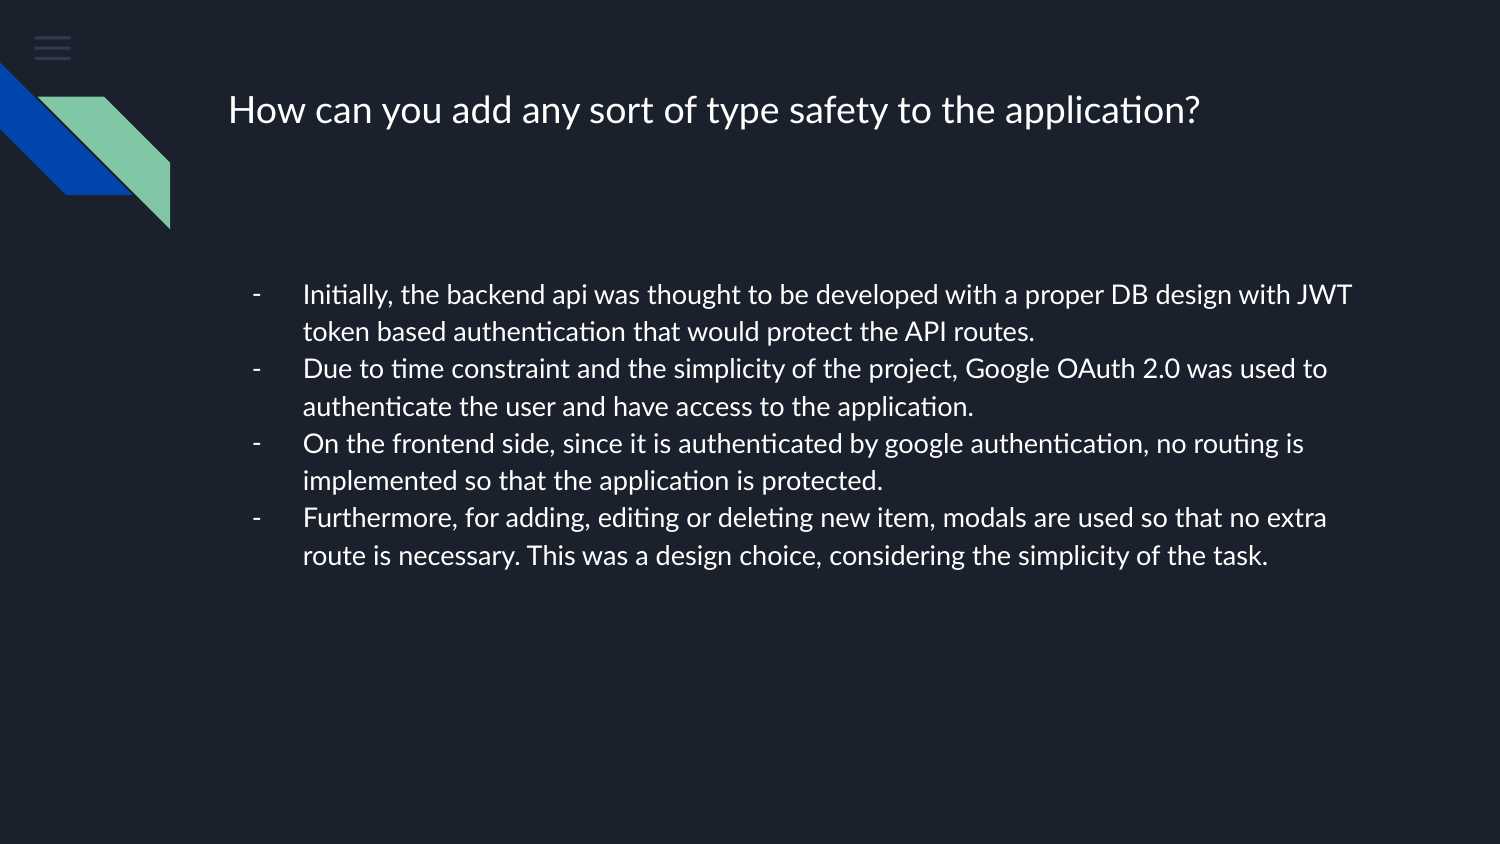

# How can you add any sort of type safety to the application?
Initially, the backend api was thought to be developed with a proper DB design with JWT token based authentication that would protect the API routes.
Due to time constraint and the simplicity of the project, Google OAuth 2.0 was used to authenticate the user and have access to the application.
On the frontend side, since it is authenticated by google authentication, no routing is implemented so that the application is protected.
Furthermore, for adding, editing or deleting new item, modals are used so that no extra route is necessary. This was a design choice, considering the simplicity of the task.